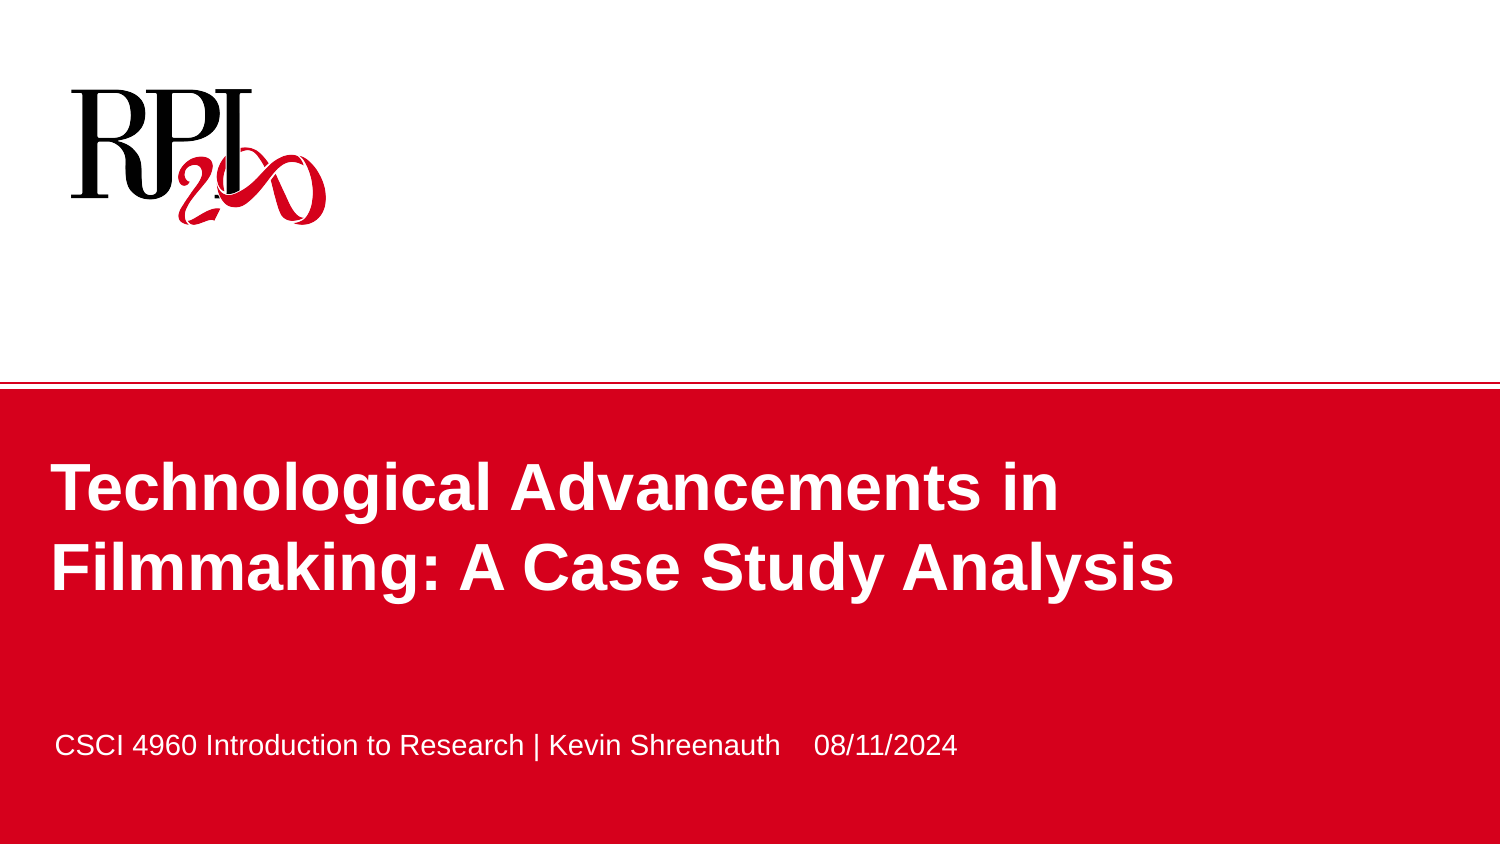

# Technological Advancements in Filmmaking: A Case Study Analysis
CSCI 4960 Introduction to Research | Kevin Shreenauth    08/11/2024